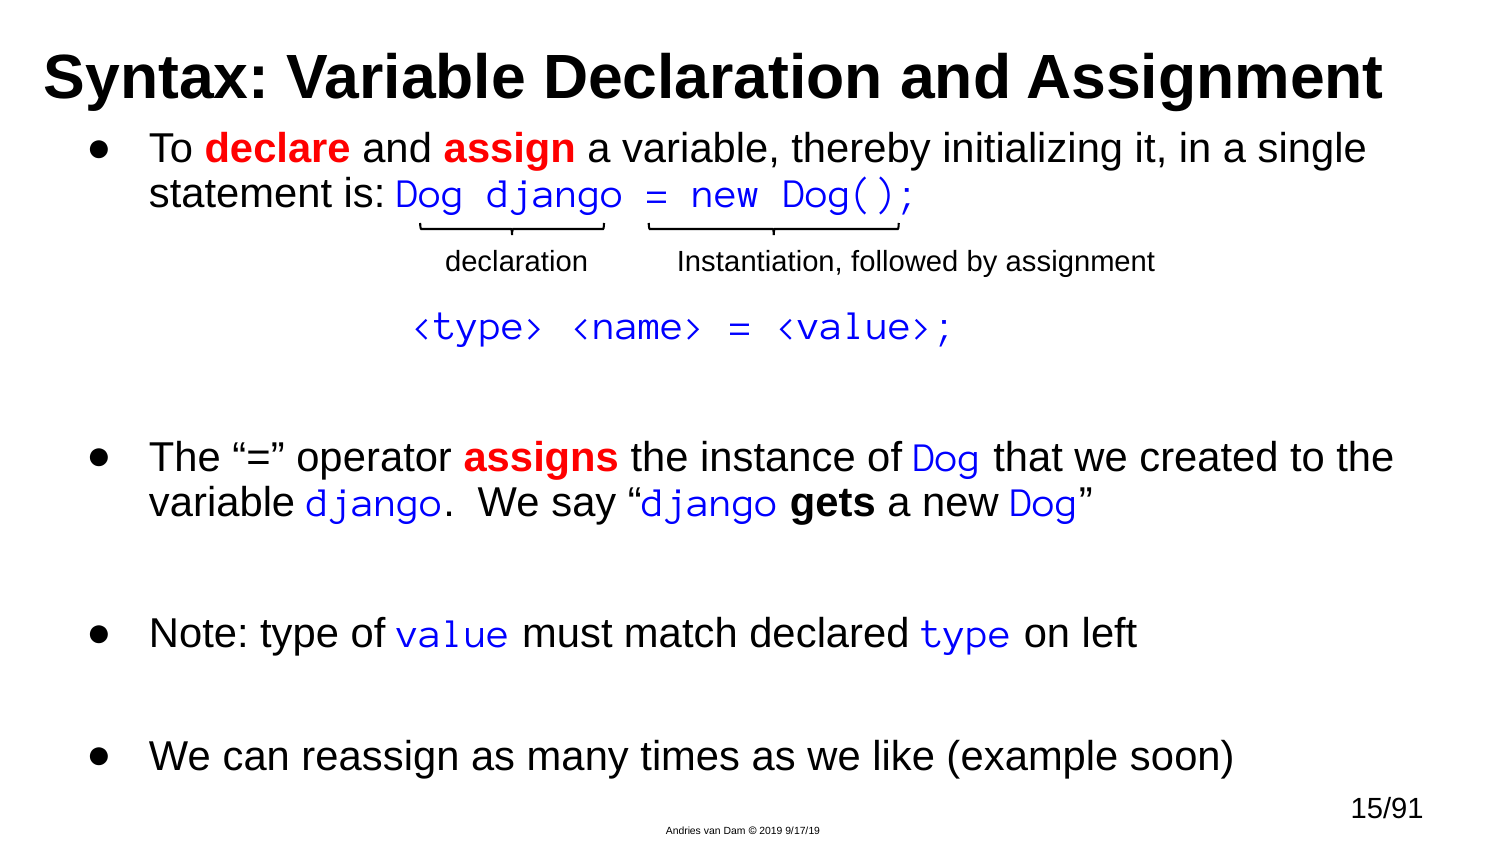

# Syntax: Variable Declaration and Assignment

To declare and assign a variable, thereby initializing it, in a single statement is: Dog django = new Dog();

			<type> <name> = <value>;

The “=” operator assigns the instance of Dog that we created to the variable django.  We say “django gets a new Dog”

Note: type of value must match declared type on left

We can reassign as many times as we like (example soon)

declaration
Instantiation, followed by assignment